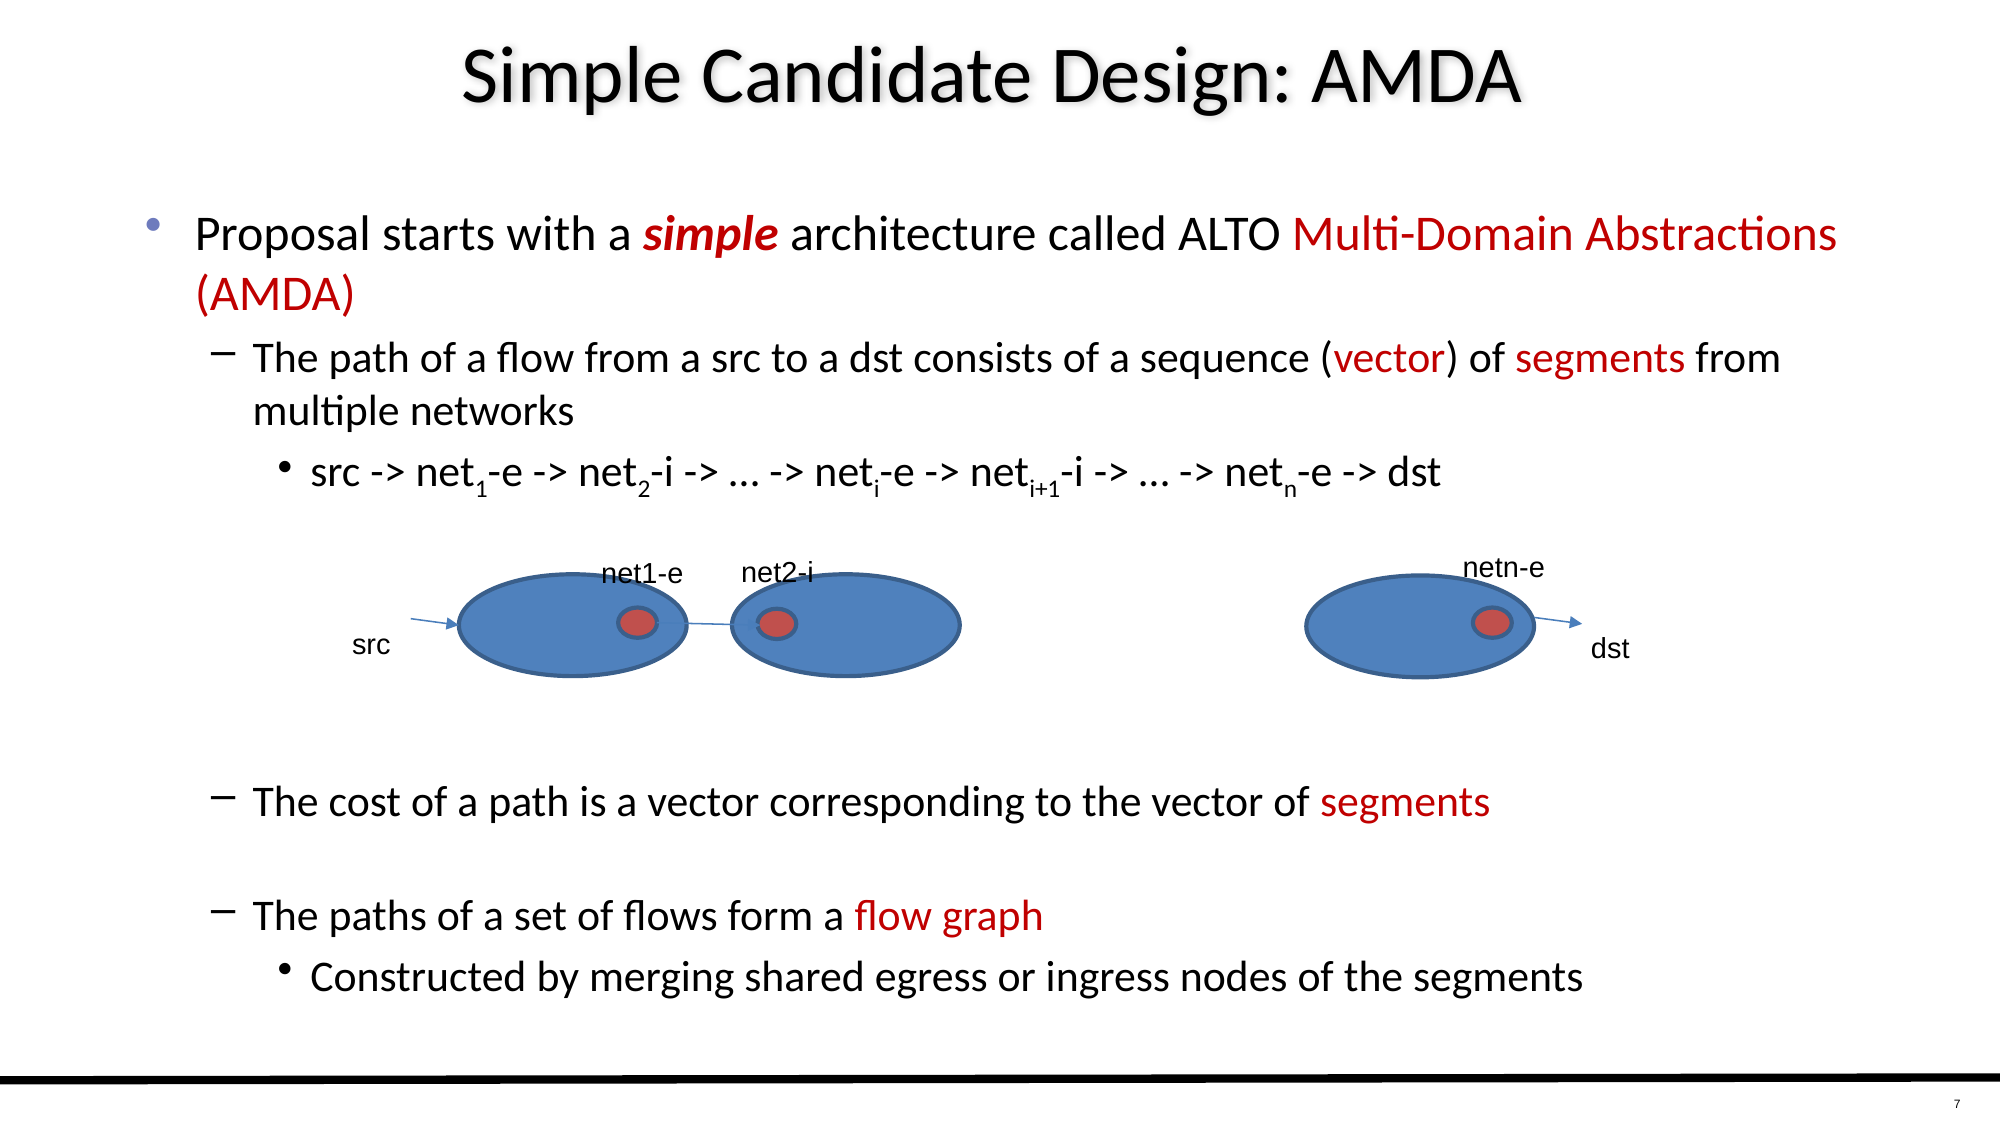

# Simple Candidate Design: AMDA
Proposal starts with a simple architecture called ALTO Multi-Domain Abstractions (AMDA)
The path of a flow from a src to a dst consists of a sequence (vector) of segments from multiple networks
src -> net1-e -> net2-i -> … -> neti-e -> neti+1-i -> … -> netn-e -> dst

The cost of a path is a vector corresponding to the vector of segments
The paths of a set of flows form a flow graph
Constructed by merging shared egress or ingress nodes of the segments
netn-e
net2-i
net1-e

src
dst